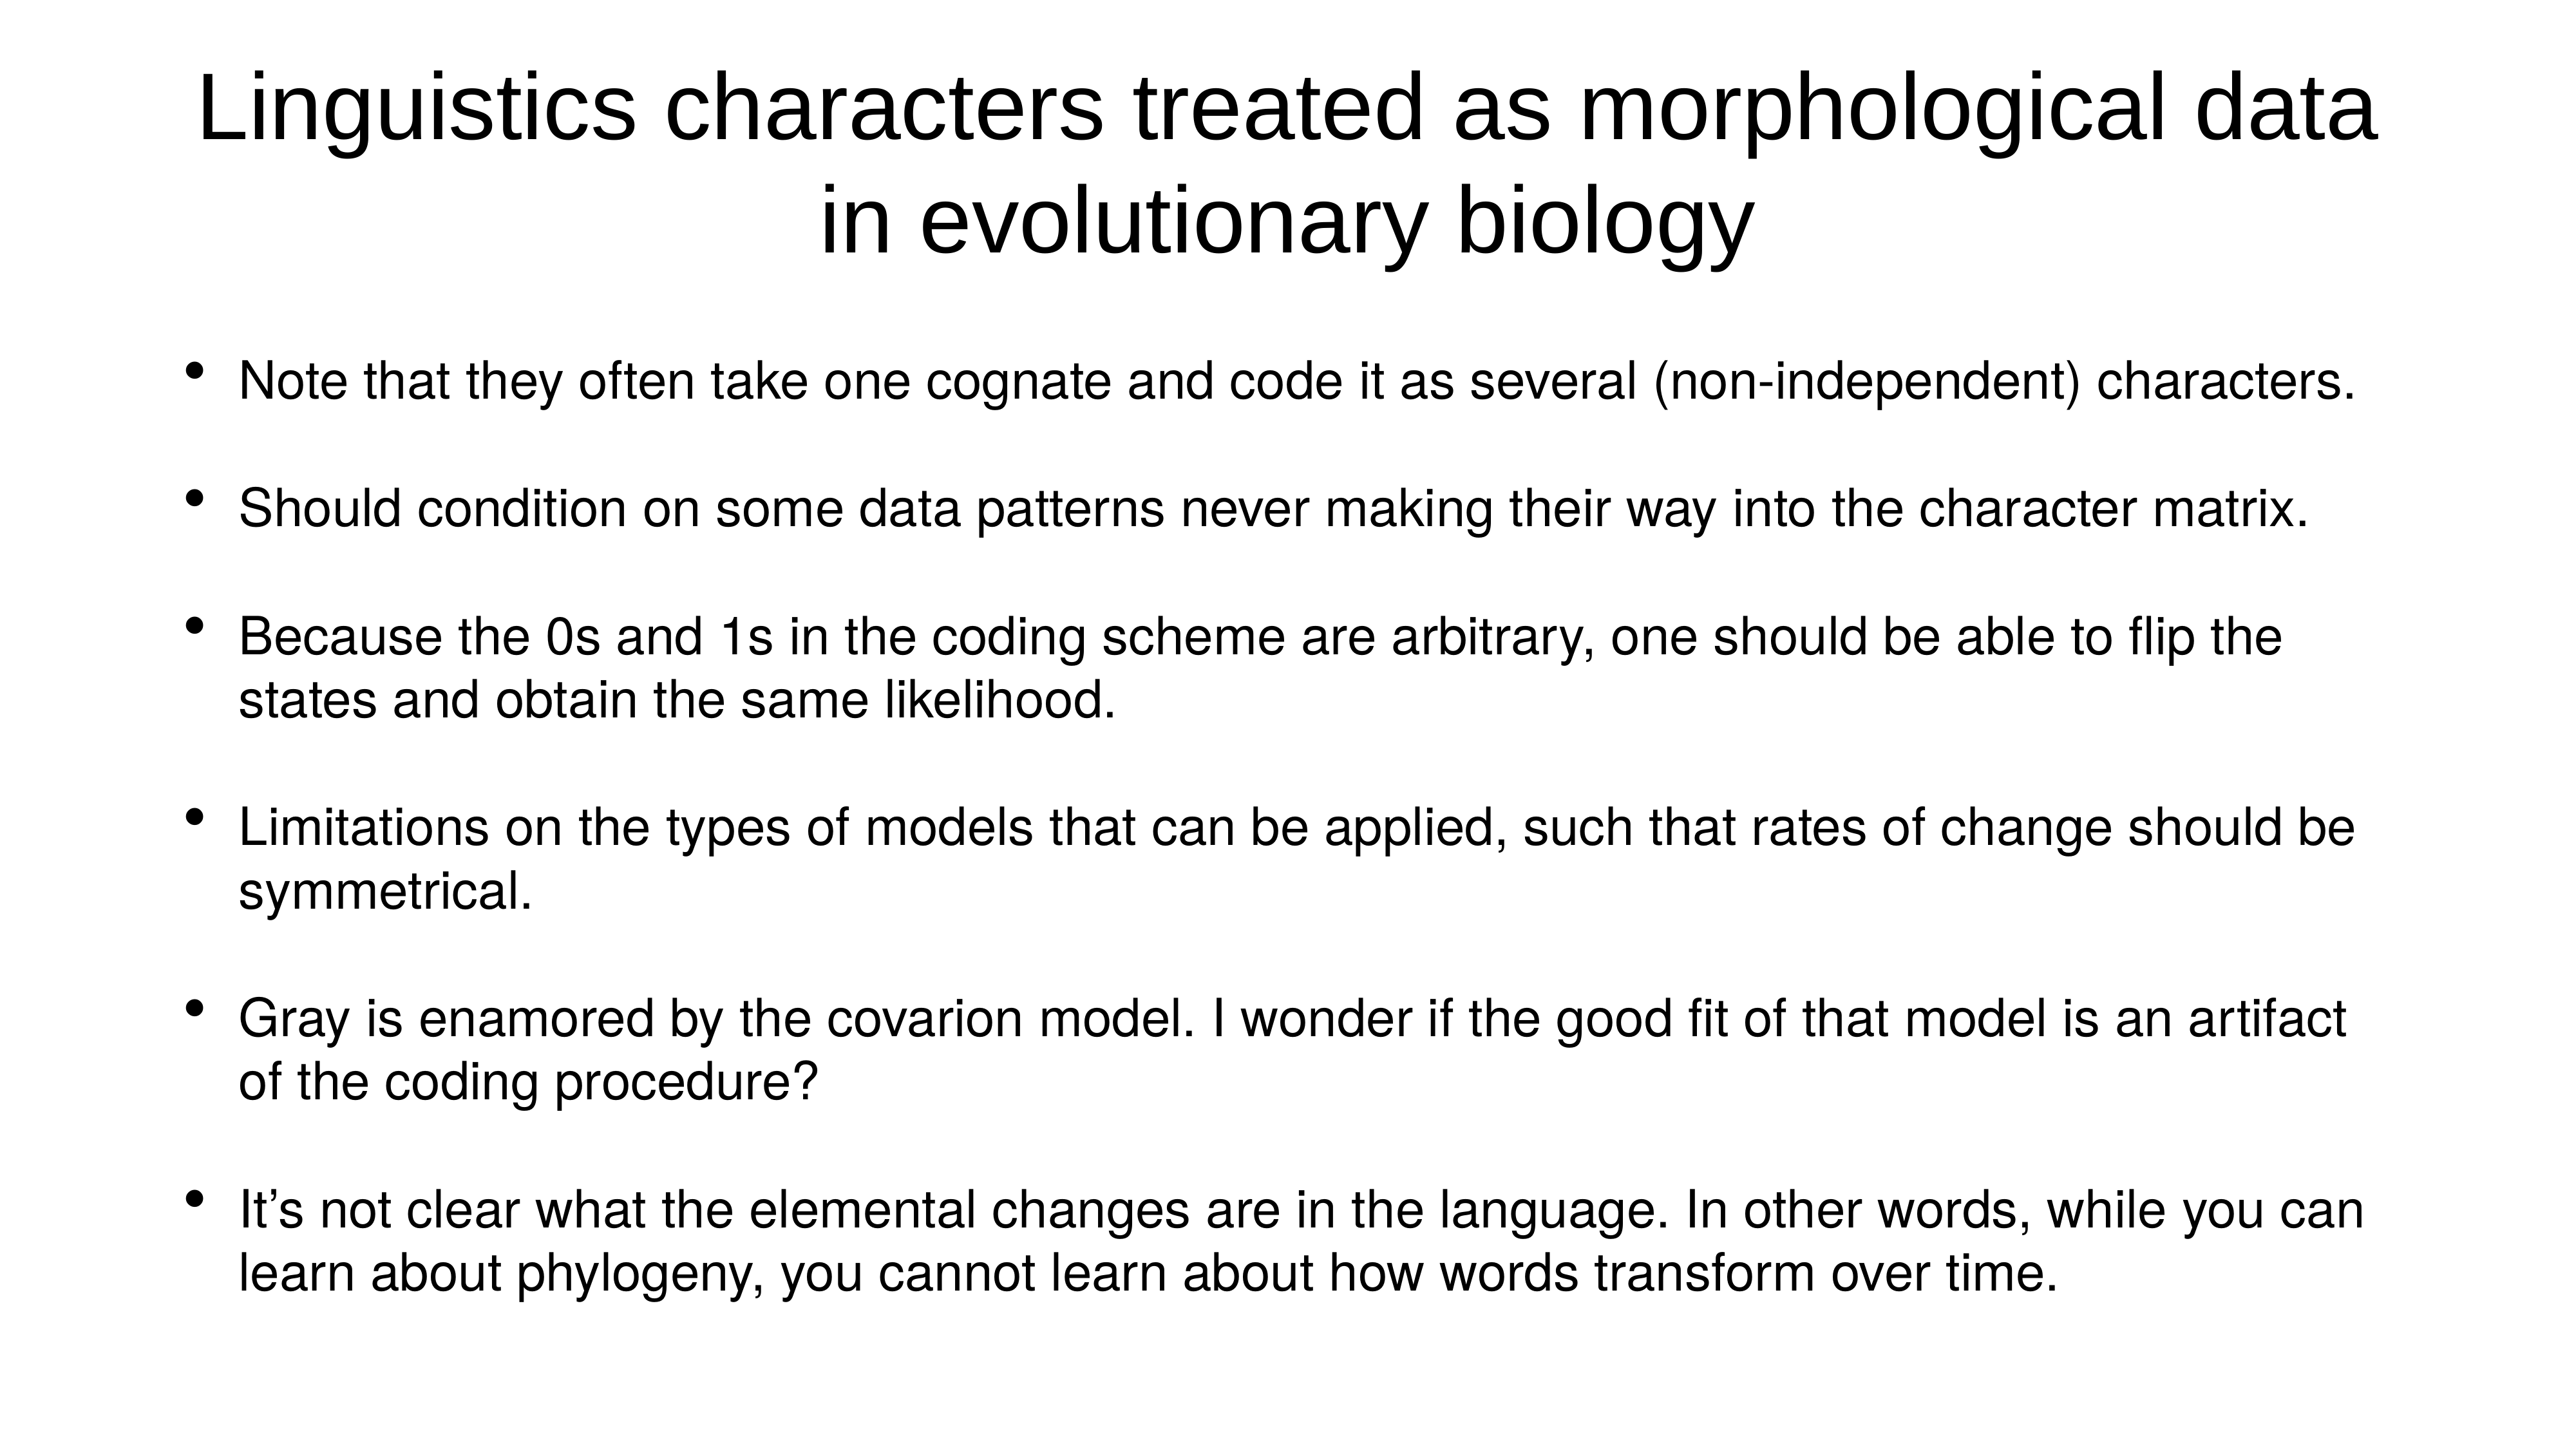

# Linguistics characters treated as morphological data in evolutionary biology
Note that they often take one cognate and code it as several (non-independent) characters.
Should condition on some data patterns never making their way into the character matrix.
Because the 0s and 1s in the coding scheme are arbitrary, one should be able to flip the states and obtain the same likelihood.
Limitations on the types of models that can be applied, such that rates of change should be symmetrical.
Gray is enamored by the covarion model. I wonder if the good fit of that model is an artifact of the coding procedure?
It’s not clear what the elemental changes are in the language. In other words, while you can learn about phylogeny, you cannot learn about how words transform over time.